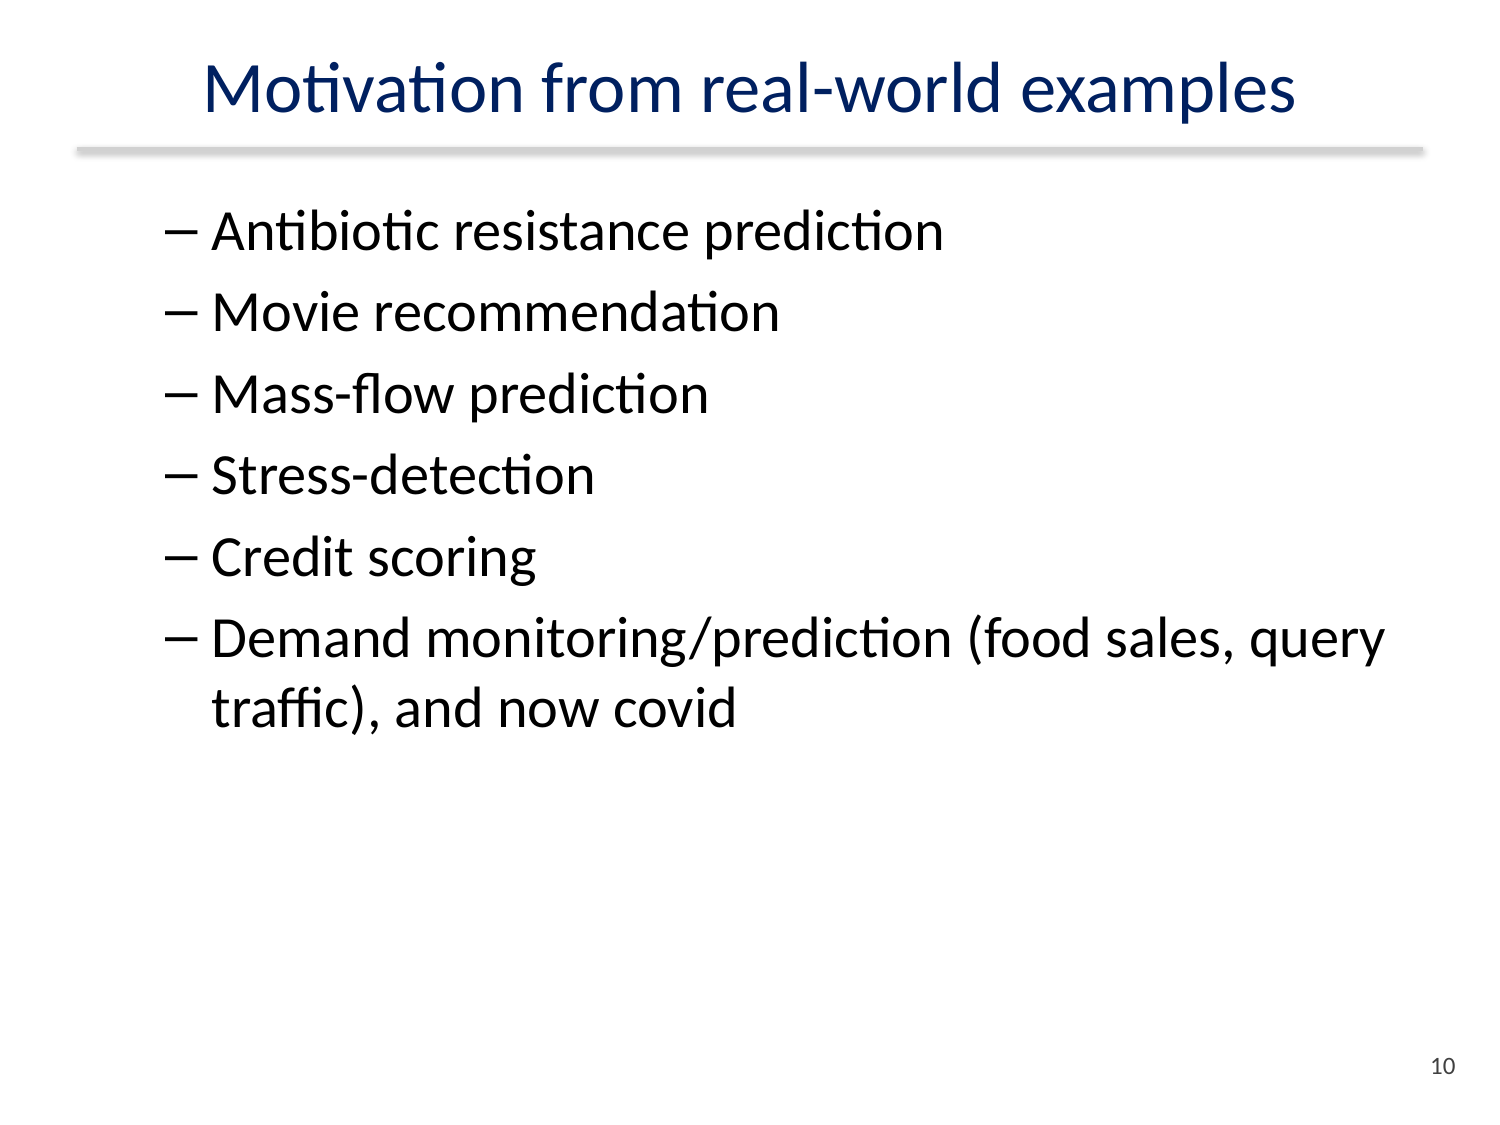

# Motivation from real-world examples
Antibiotic resistance prediction
Movie recommendation
Mass-flow prediction
Stress-detection
Credit scoring
Demand monitoring/prediction (food sales, query traffic), and now covid
10